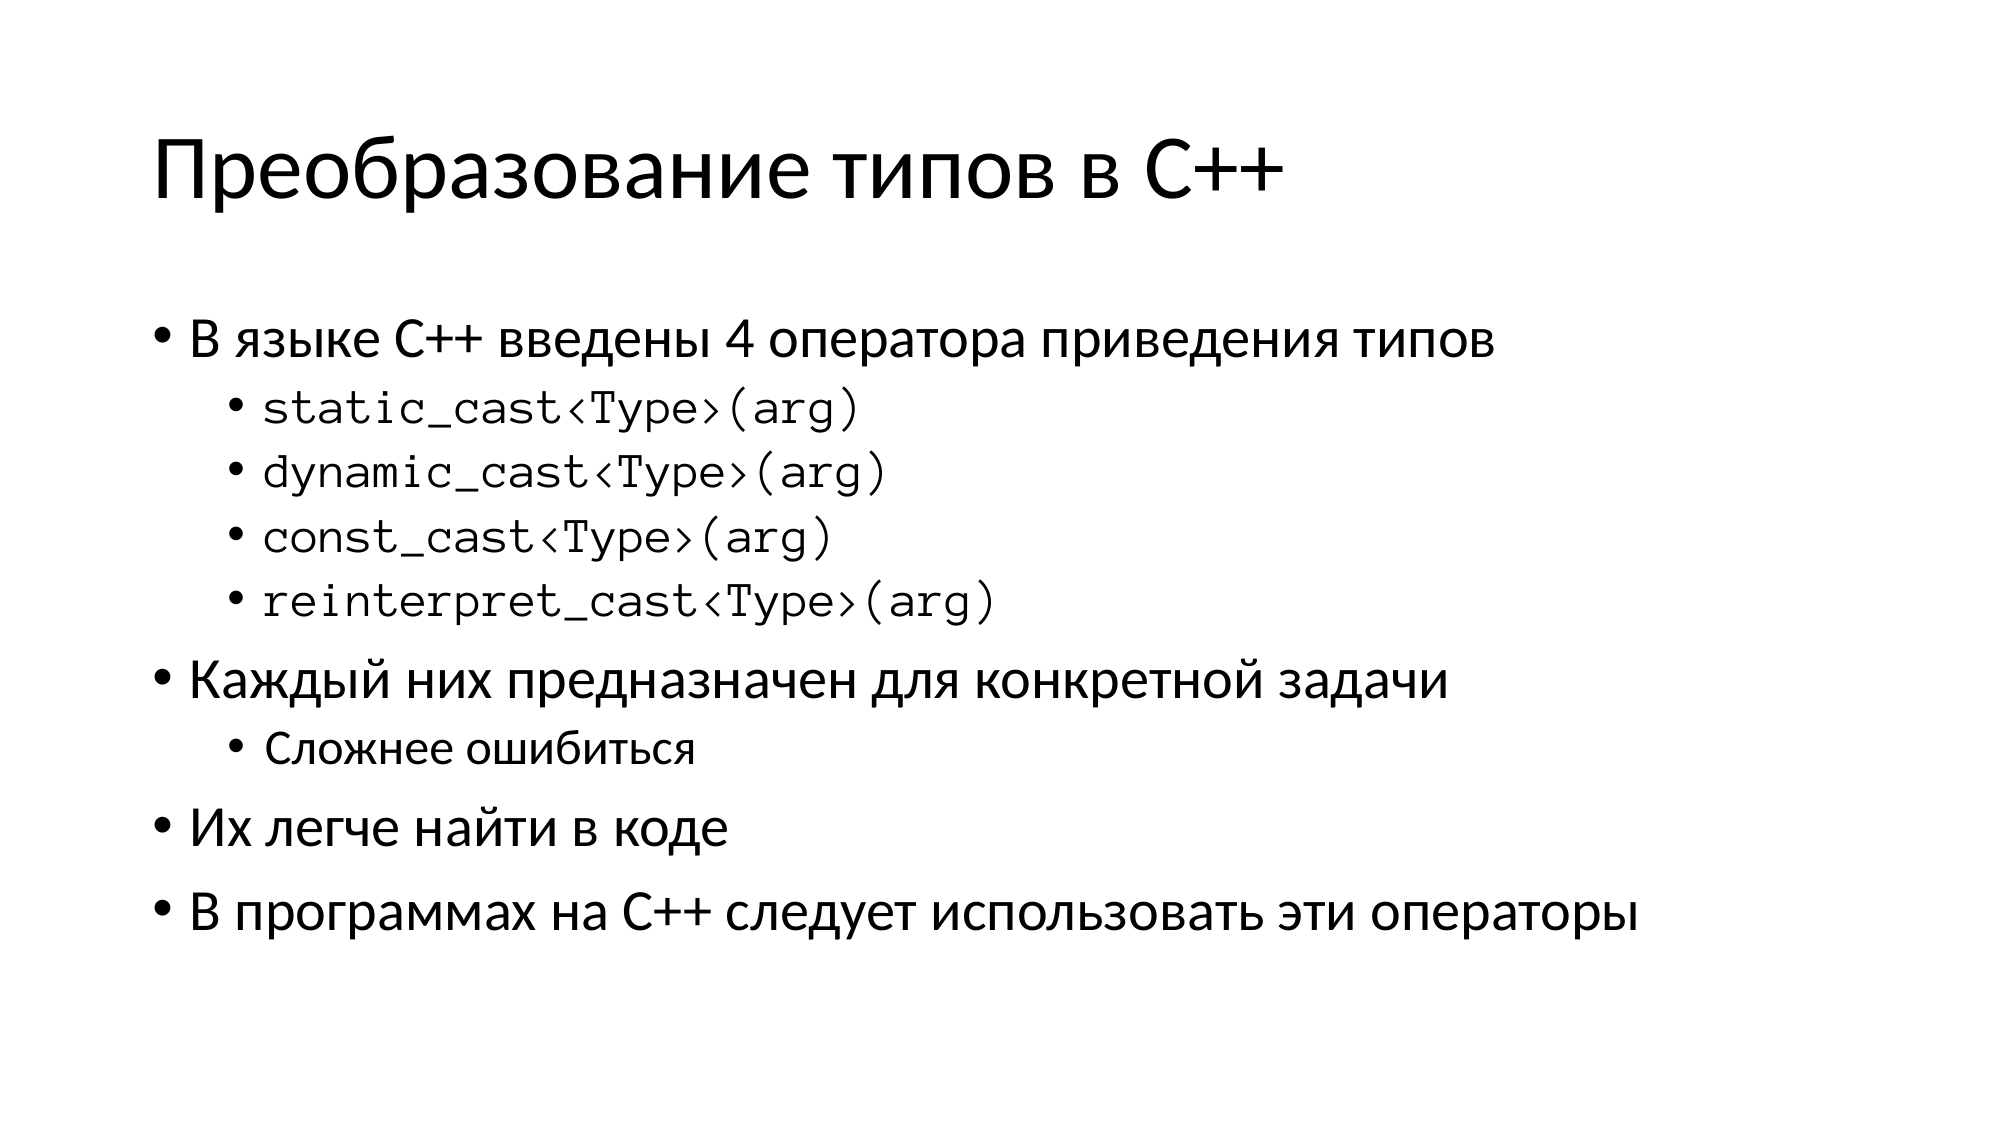

# Преобразование типов в C++
В языке C++ введены 4 оператора приведения типов
static_cast<Type>(arg)
dynamic_cast<Type>(arg)
const_cast<Type>(arg)
reinterpret_cast<Type>(arg)
Каждый них предназначен для конкретной задачи
Сложнее ошибиться
Их легче найти в коде
В программах на C++ следует использовать эти операторы